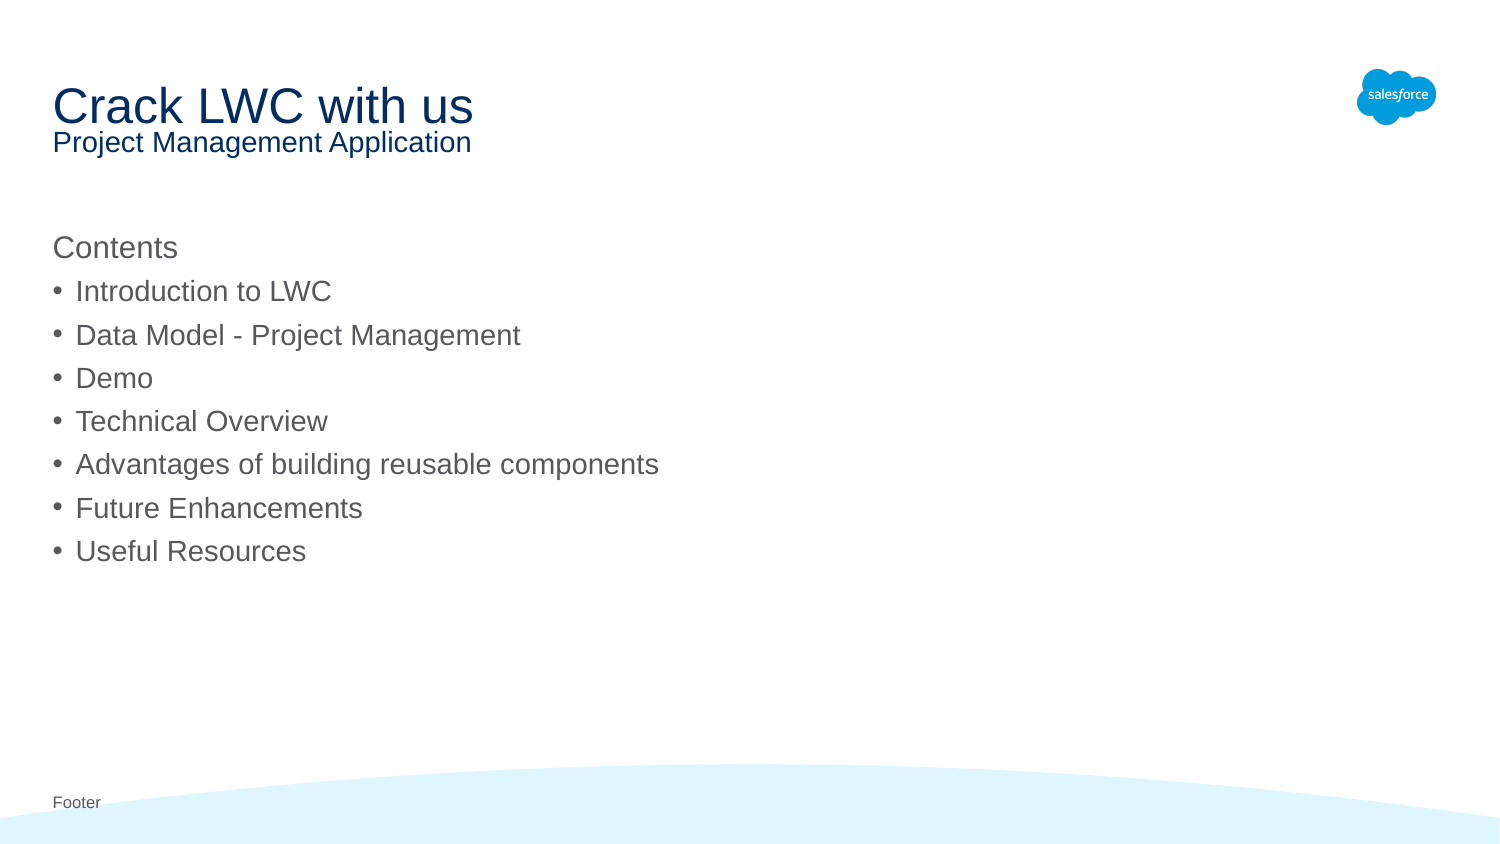

# Crack LWC with us
Project Management Application
Contents
Introduction to LWC
Data Model - Project Management
Demo
Technical Overview
Advantages of building reusable components
Future Enhancements
Useful Resources

Footer